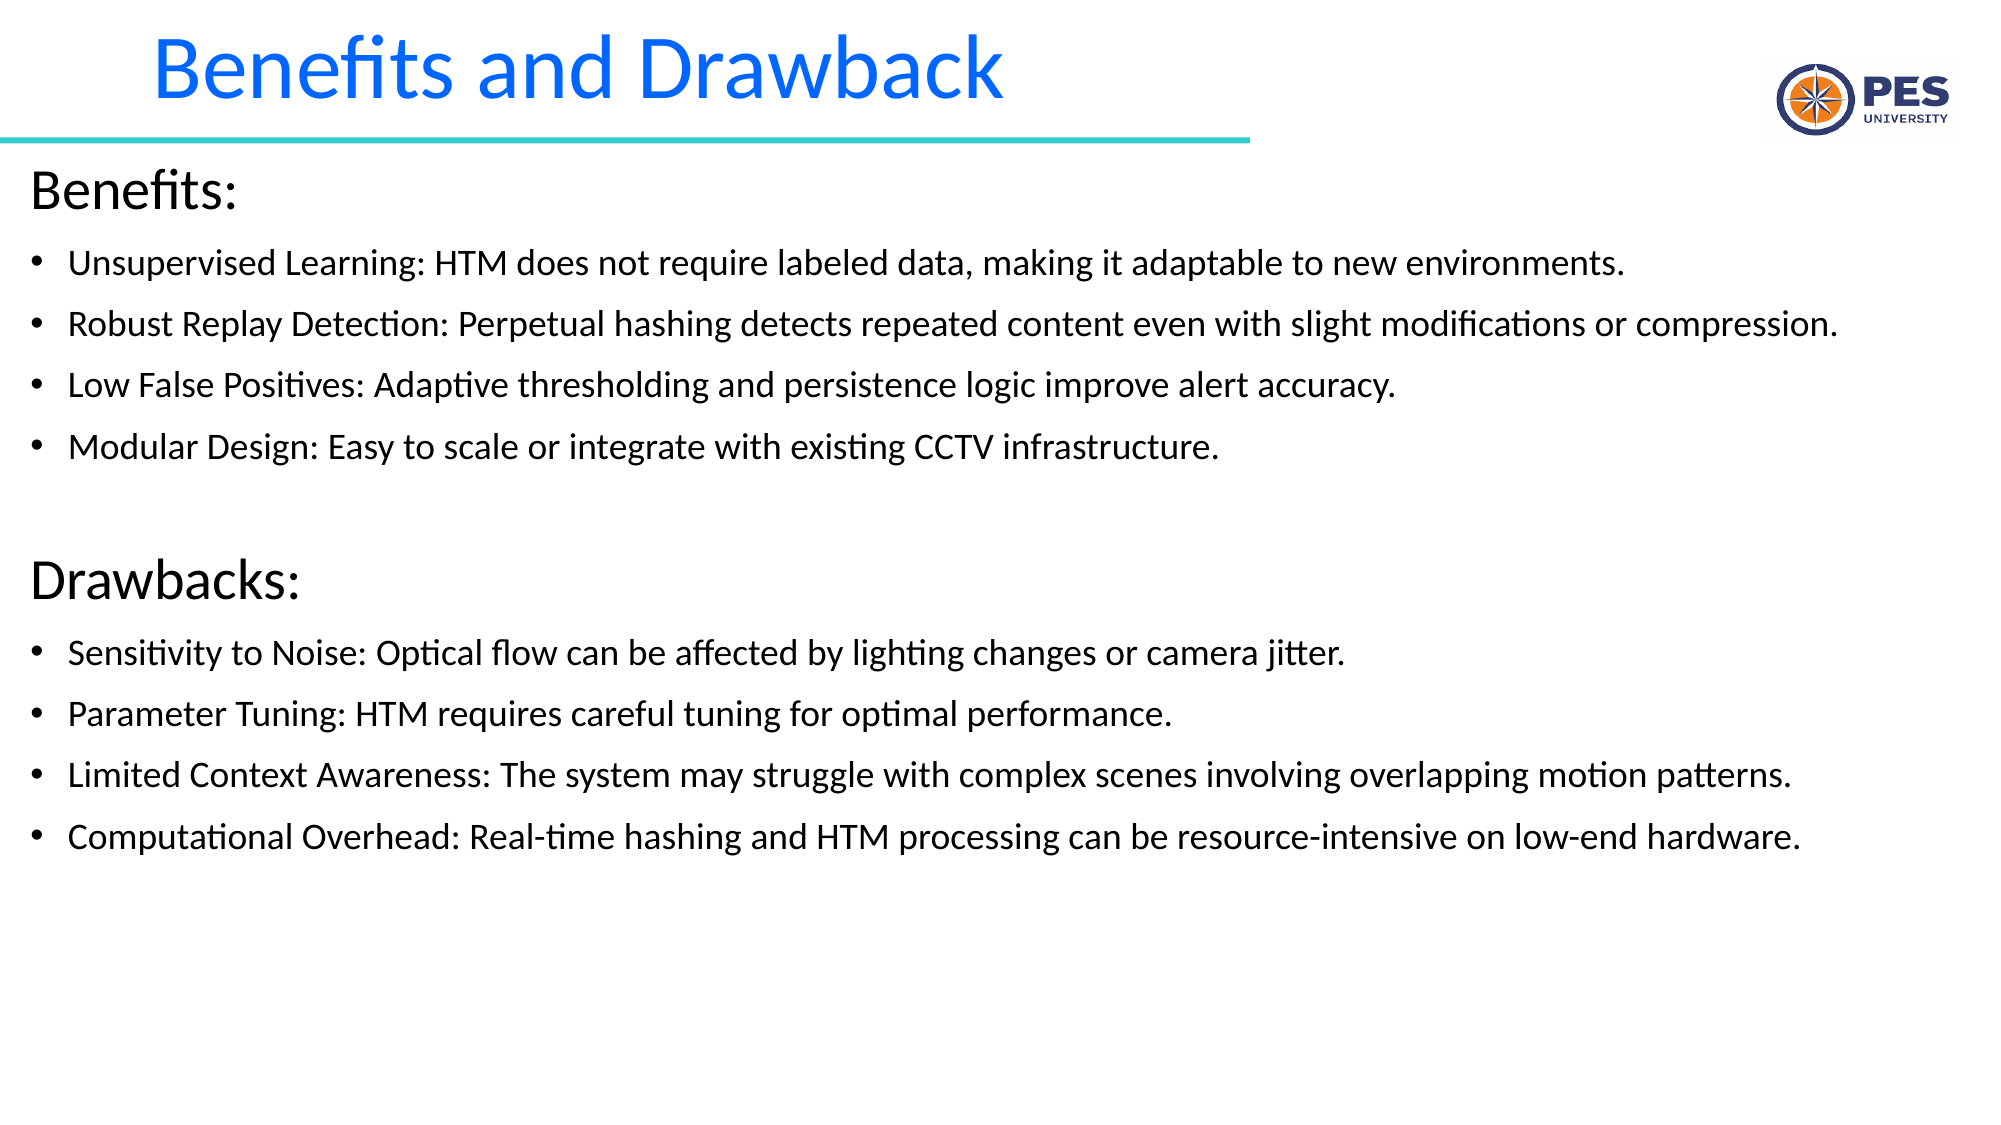

# Benefits and Drawback
Benefits:
Unsupervised Learning: HTM does not require labeled data, making it adaptable to new environments.
Robust Replay Detection: Perpetual hashing detects repeated content even with slight modifications or compression.
Low False Positives: Adaptive thresholding and persistence logic improve alert accuracy.
Modular Design: Easy to scale or integrate with existing CCTV infrastructure.

Drawbacks:
Sensitivity to Noise: Optical flow can be affected by lighting changes or camera jitter.
Parameter Tuning: HTM requires careful tuning for optimal performance.
Limited Context Awareness: The system may struggle with complex scenes involving overlapping motion patterns.
Computational Overhead: Real-time hashing and HTM processing can be resource-intensive on low-end hardware.